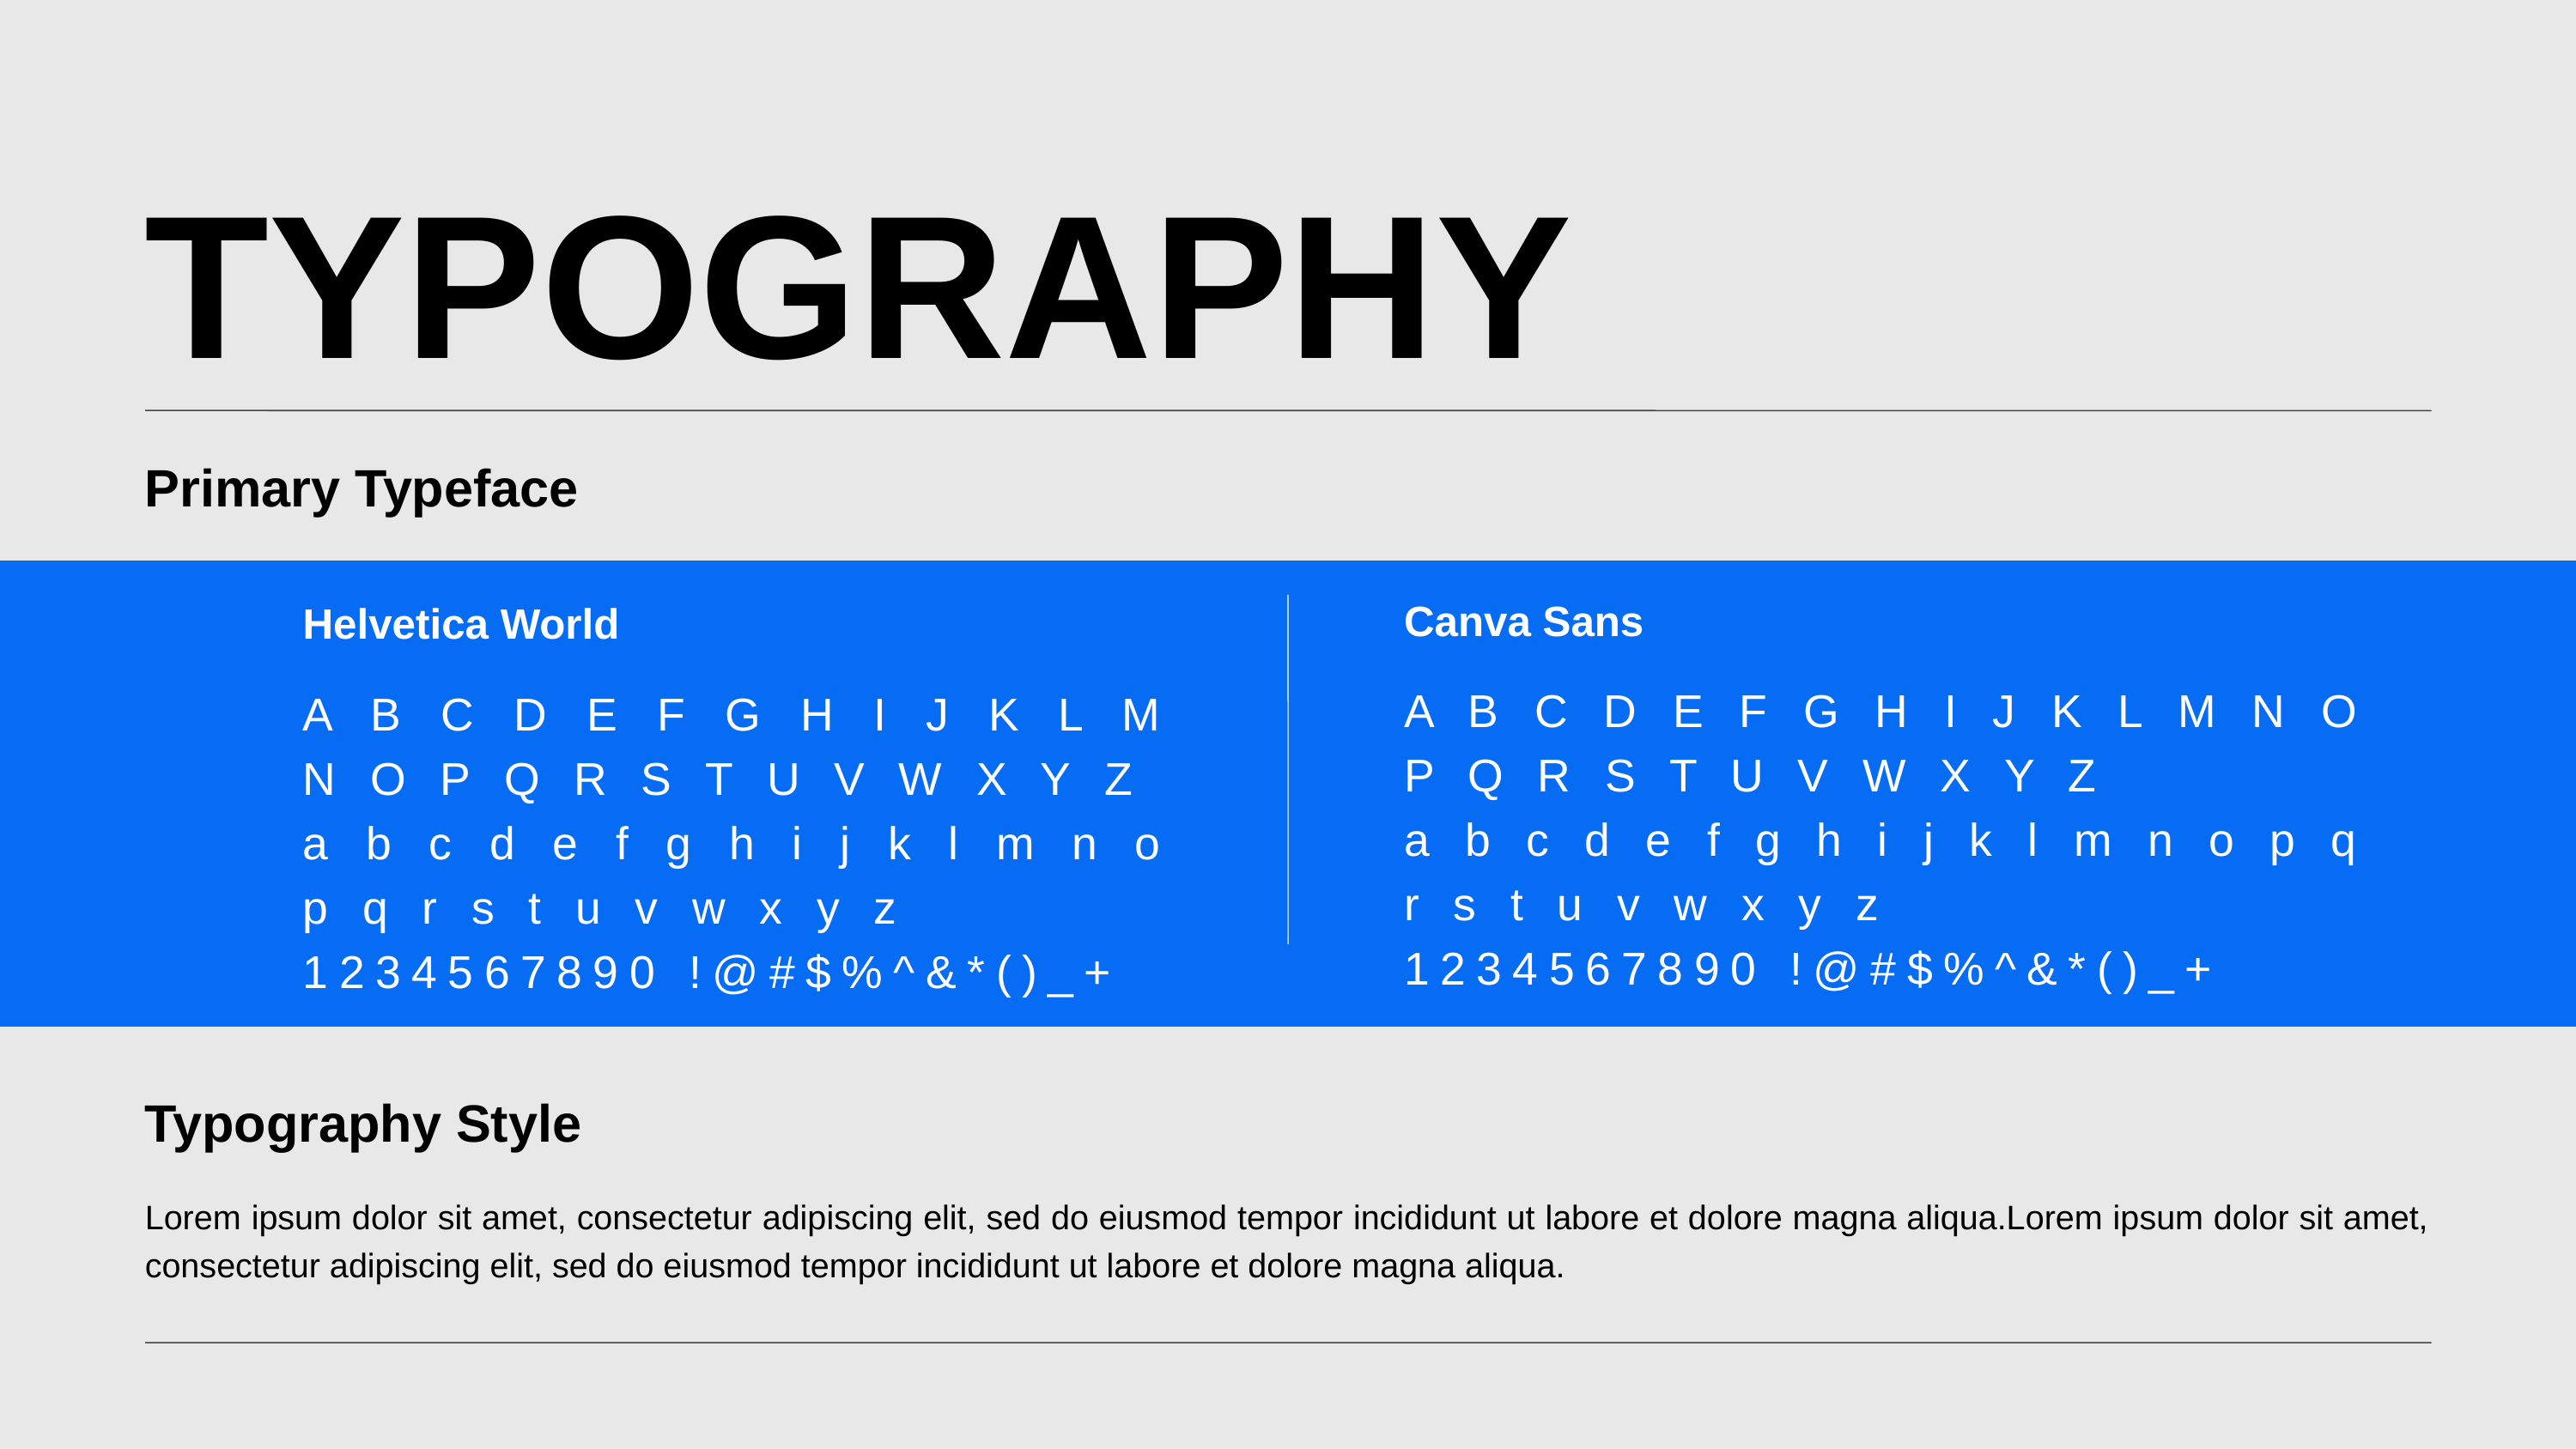

TYPOGRAPHY

Primary Typeface

Canva Sans
Helvetica World

A B C D E F G H I J K L M N O P Q R S T U V W X Y Z
a b c d e f g h i j k l m n o p q r s t u v w x y z
1234567890 !@#$%^&*()_+
A B C D E F G H I J K L M N O P Q R S T U V W X Y Z
a b c d e f g h i j k l m n o p q r s t u v w x y z
1234567890 !@#$%^&*()_+
Typography Style
Lorem ipsum dolor sit amet, consectetur adipiscing elit, sed do eiusmod tempor incididunt ut labore et dolore magna aliqua.Lorem ipsum dolor sit amet, consectetur adipiscing elit, sed do eiusmod tempor incididunt ut labore et dolore magna aliqua.